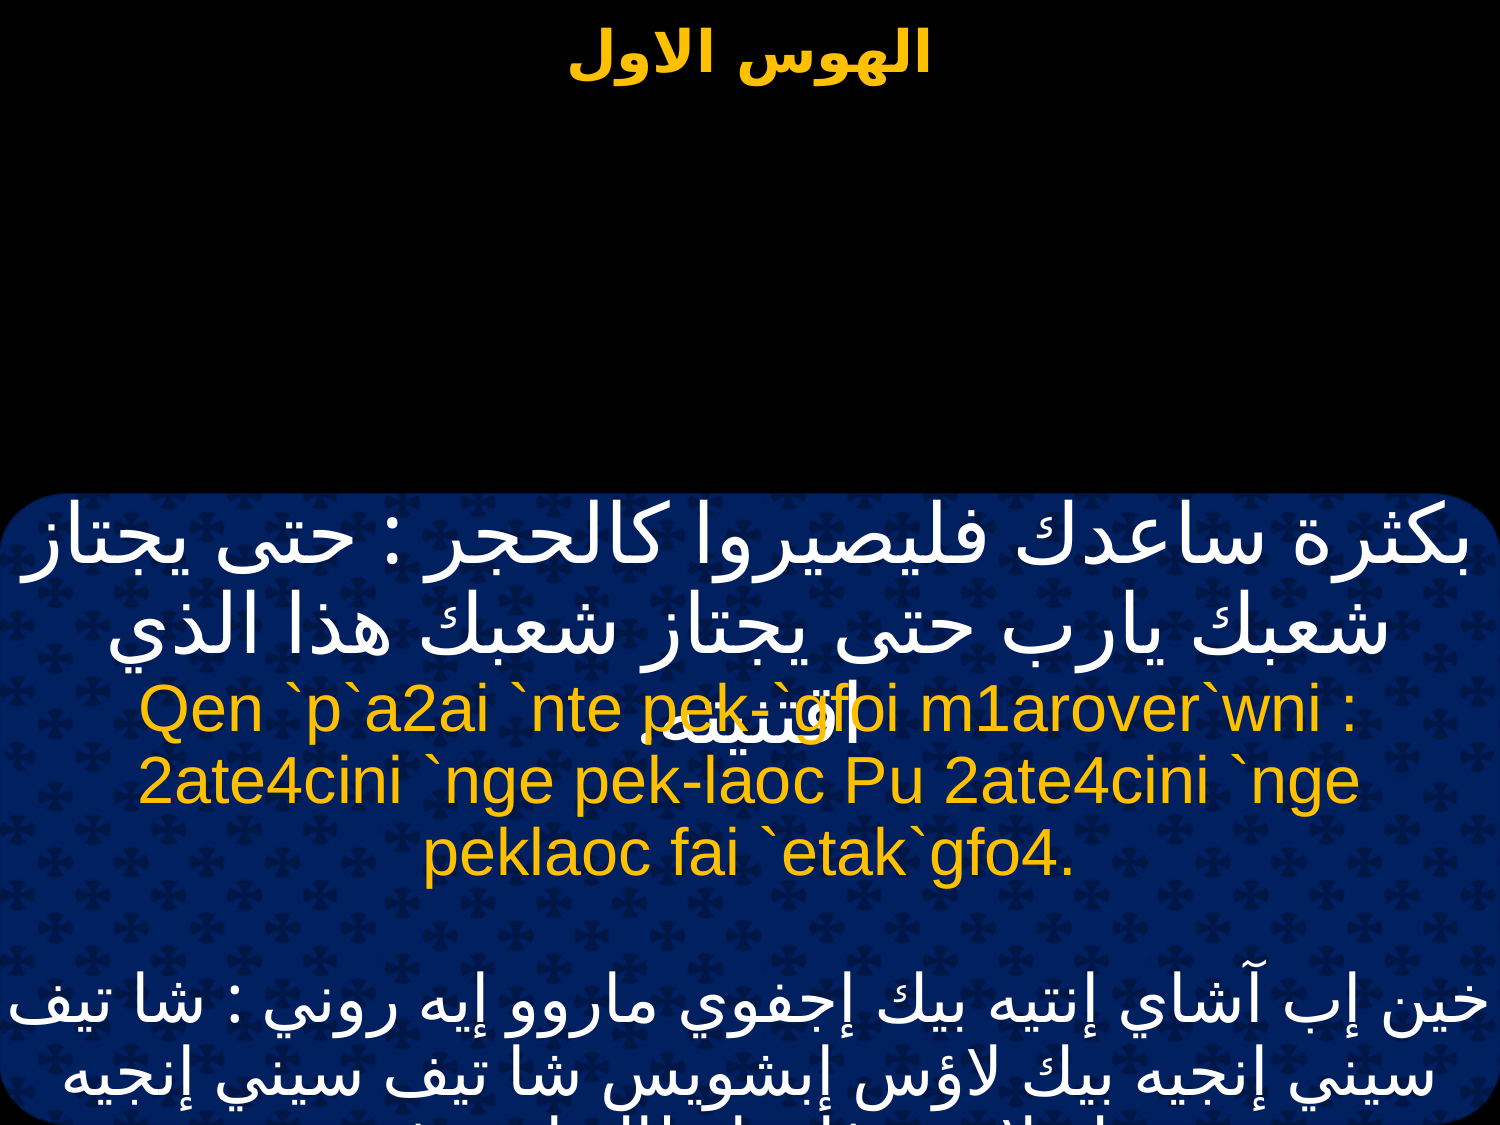

بكثرة ساعدك فليصيروا كالحجر : حتى يجتاز شعبك يارب حتى يجتاز شعبك هذا الذي اقتنيته.
Qen `p`a2ai `nte pek-`gfoi m1arover`wni : 2ate4cini `nge pek-laoc Pu 2ate4cini `nge peklaoc fai `etak`gfo4.
خين إب آشاي إنتيه بيك إجفوي ماروو إيه روني : شا تيف سيني إنجيه بيك لاؤس إبشويس شا تيف سيني إنجيه بيك لاؤس فاي إيطاك إجفوف.